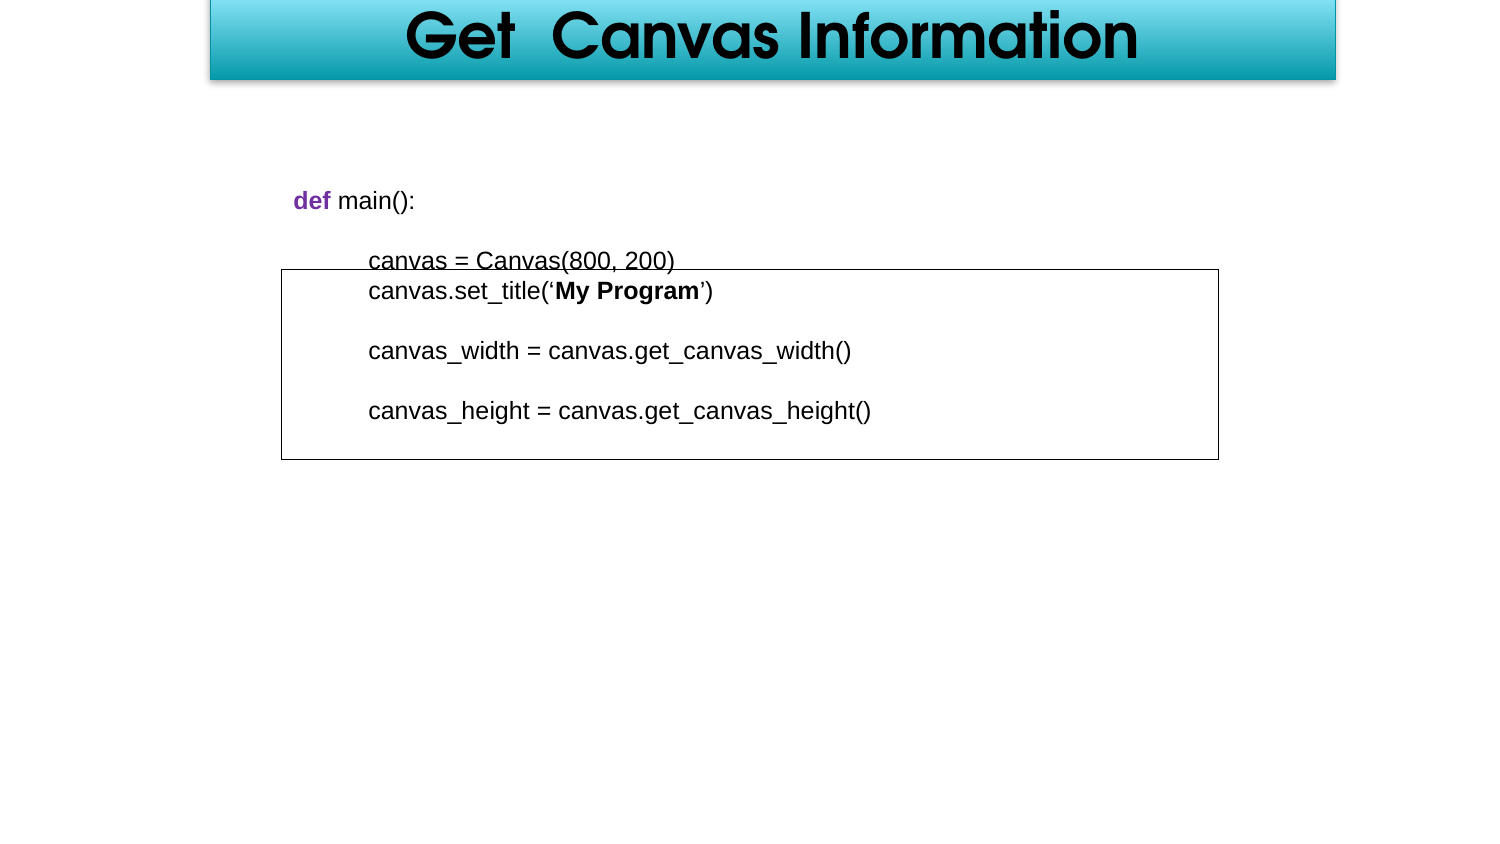

Get  Canvas Information

def main():

canvas = Canvas(800, 200)
canvas.set_title(‘My Program’)

canvas_width = canvas.get_canvas_width()

canvas_height = canvas.get_canvas_height()